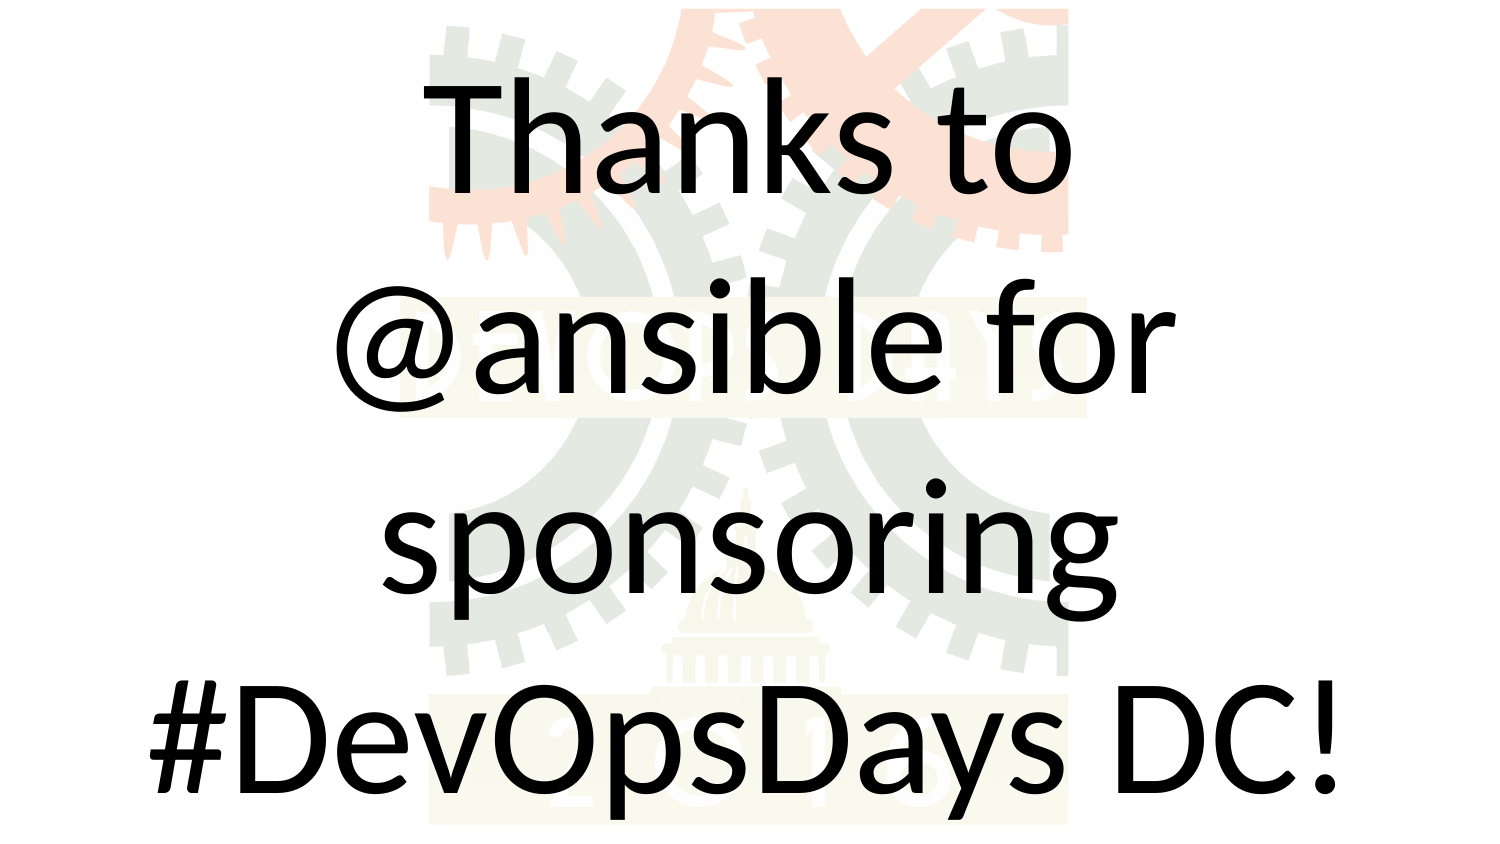

# Thanks to @ansible for sponsoring #DevOpsDays DC!